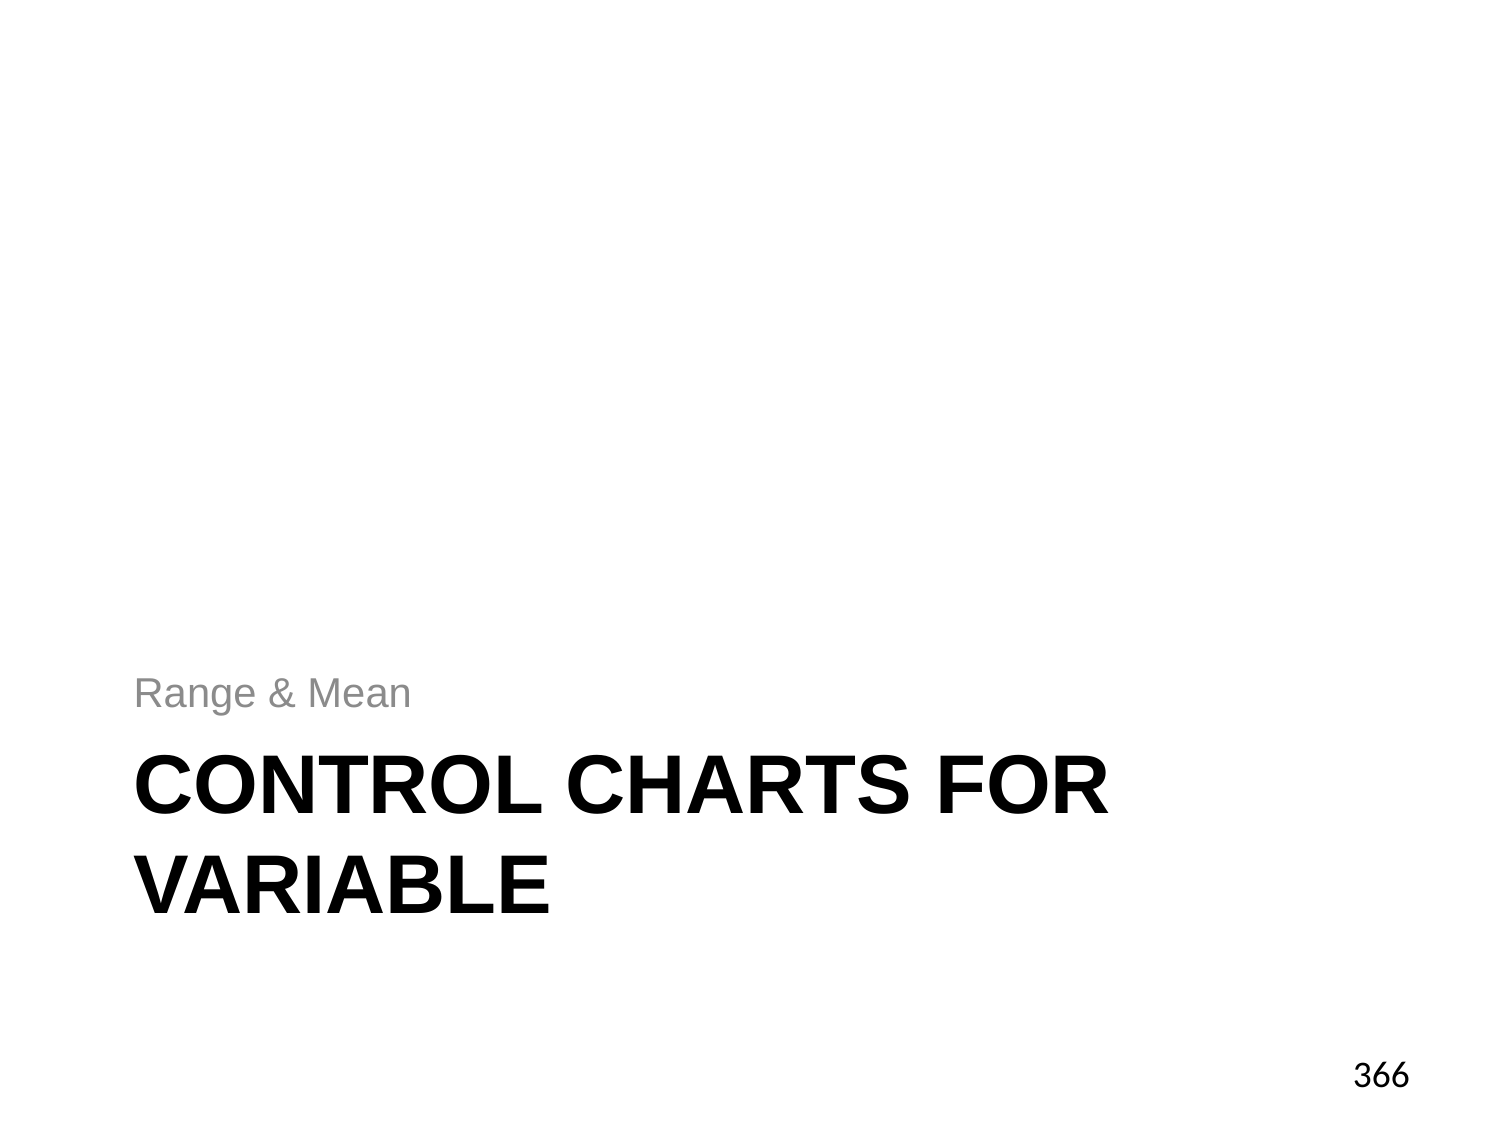

Range & Mean
# Control Charts for Variable
366